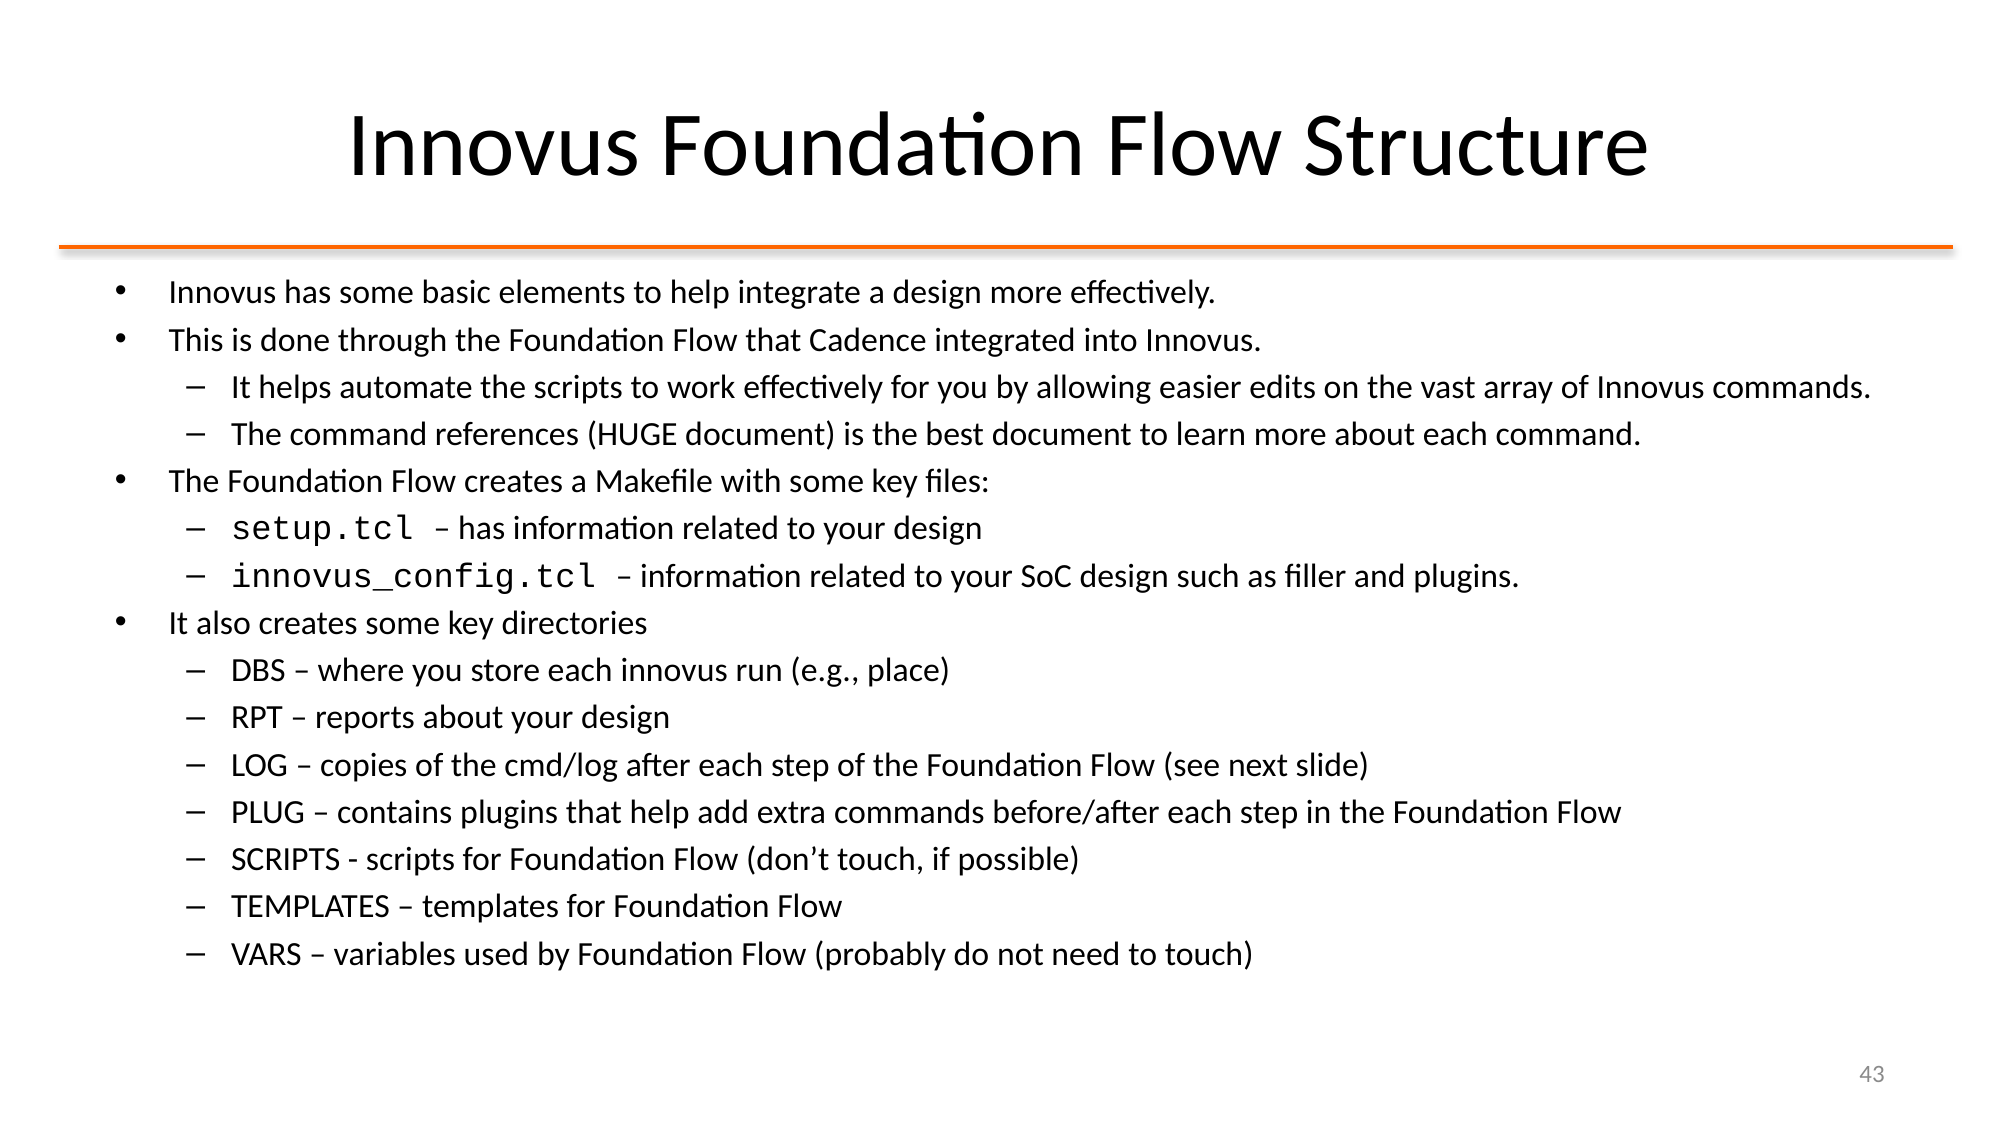

# Innovus Foundation Flow Structure
Innovus has some basic elements to help integrate a design more effectively.
This is done through the Foundation Flow that Cadence integrated into Innovus.
It helps automate the scripts to work effectively for you by allowing easier edits on the vast array of Innovus commands.
The command references (HUGE document) is the best document to learn more about each command.
The Foundation Flow creates a Makefile with some key files:
setup.tcl – has information related to your design
innovus_config.tcl – information related to your SoC design such as filler and plugins.
It also creates some key directories
DBS – where you store each innovus run (e.g., place)
RPT – reports about your design
LOG – copies of the cmd/log after each step of the Foundation Flow (see next slide)
PLUG – contains plugins that help add extra commands before/after each step in the Foundation Flow
SCRIPTS - scripts for Foundation Flow (don’t touch, if possible)
TEMPLATES – templates for Foundation Flow
VARS – variables used by Foundation Flow (probably do not need to touch)
43